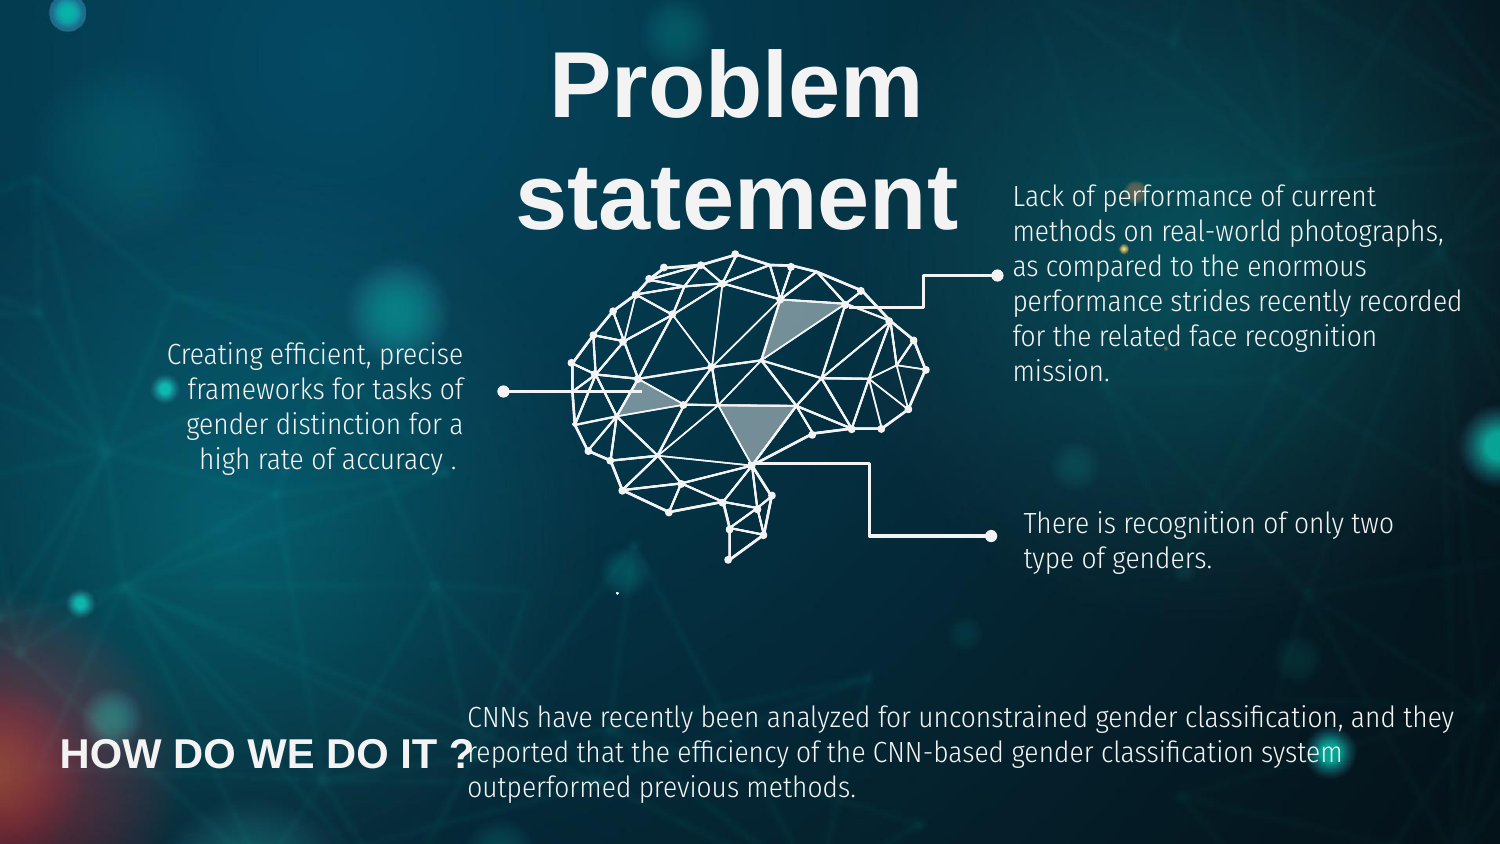

Problem statement
Lack of performance of current methods on real-world photographs, as compared to the enormous performance strides recently recorded for the related face recognition mission.

Creating efficient, precise frameworks for tasks of gender distinction for a high rate of accuracy .
There is recognition of only two type of genders.

CNNs have recently been analyzed for unconstrained gender classification, and they reported that the efficiency of the CNN-based gender classification system outperformed previous methods.
# HOW DO WE DO IT ?